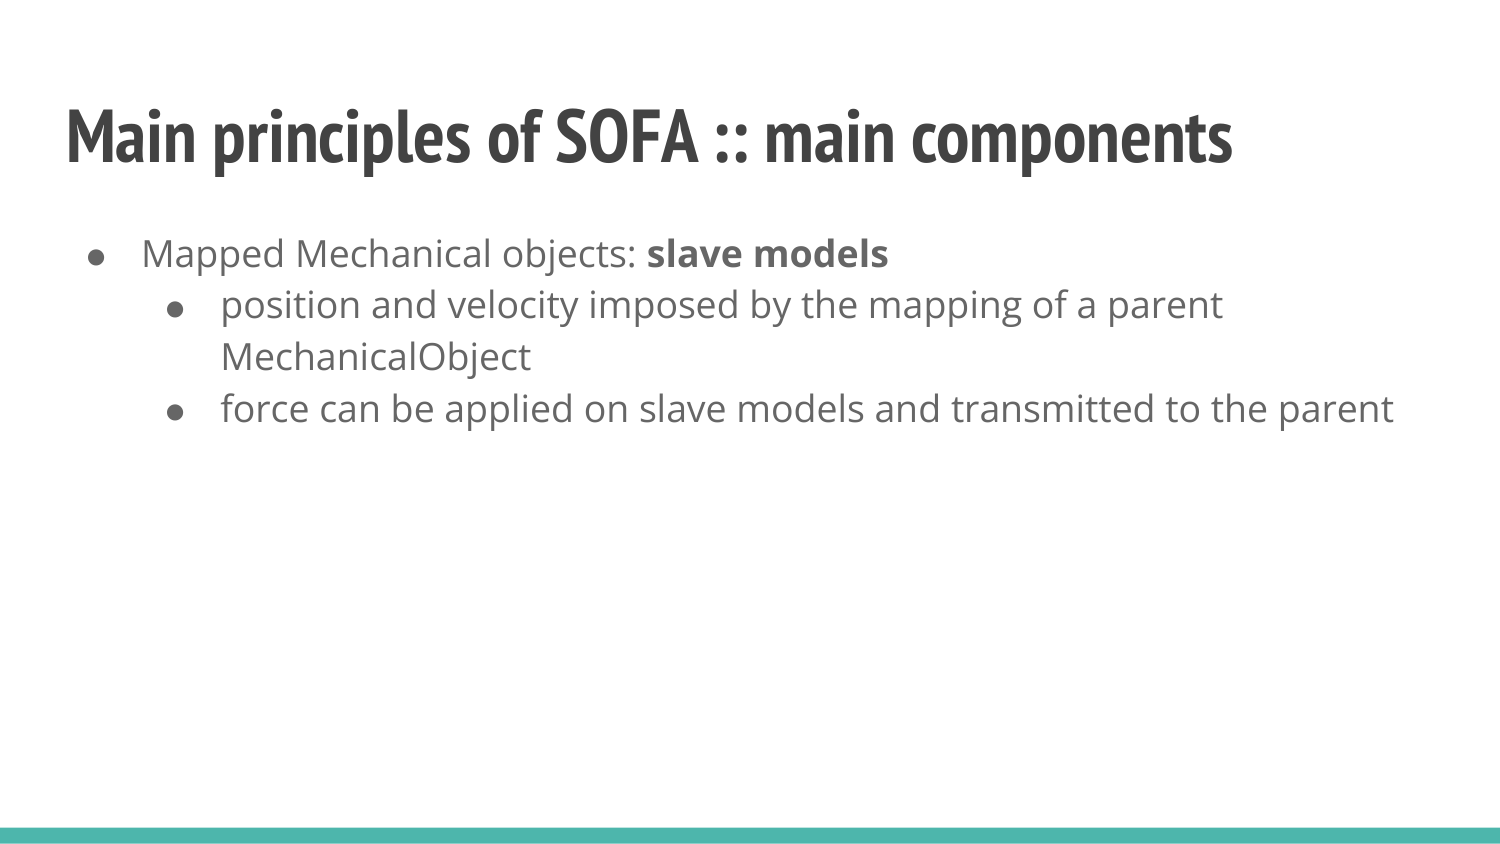

# Main principles of SOFA :: main components
Mapped Mechanical objects: slave models
position and velocity imposed by the mapping of a parent MechanicalObject
force can be applied on slave models and transmitted to the parent